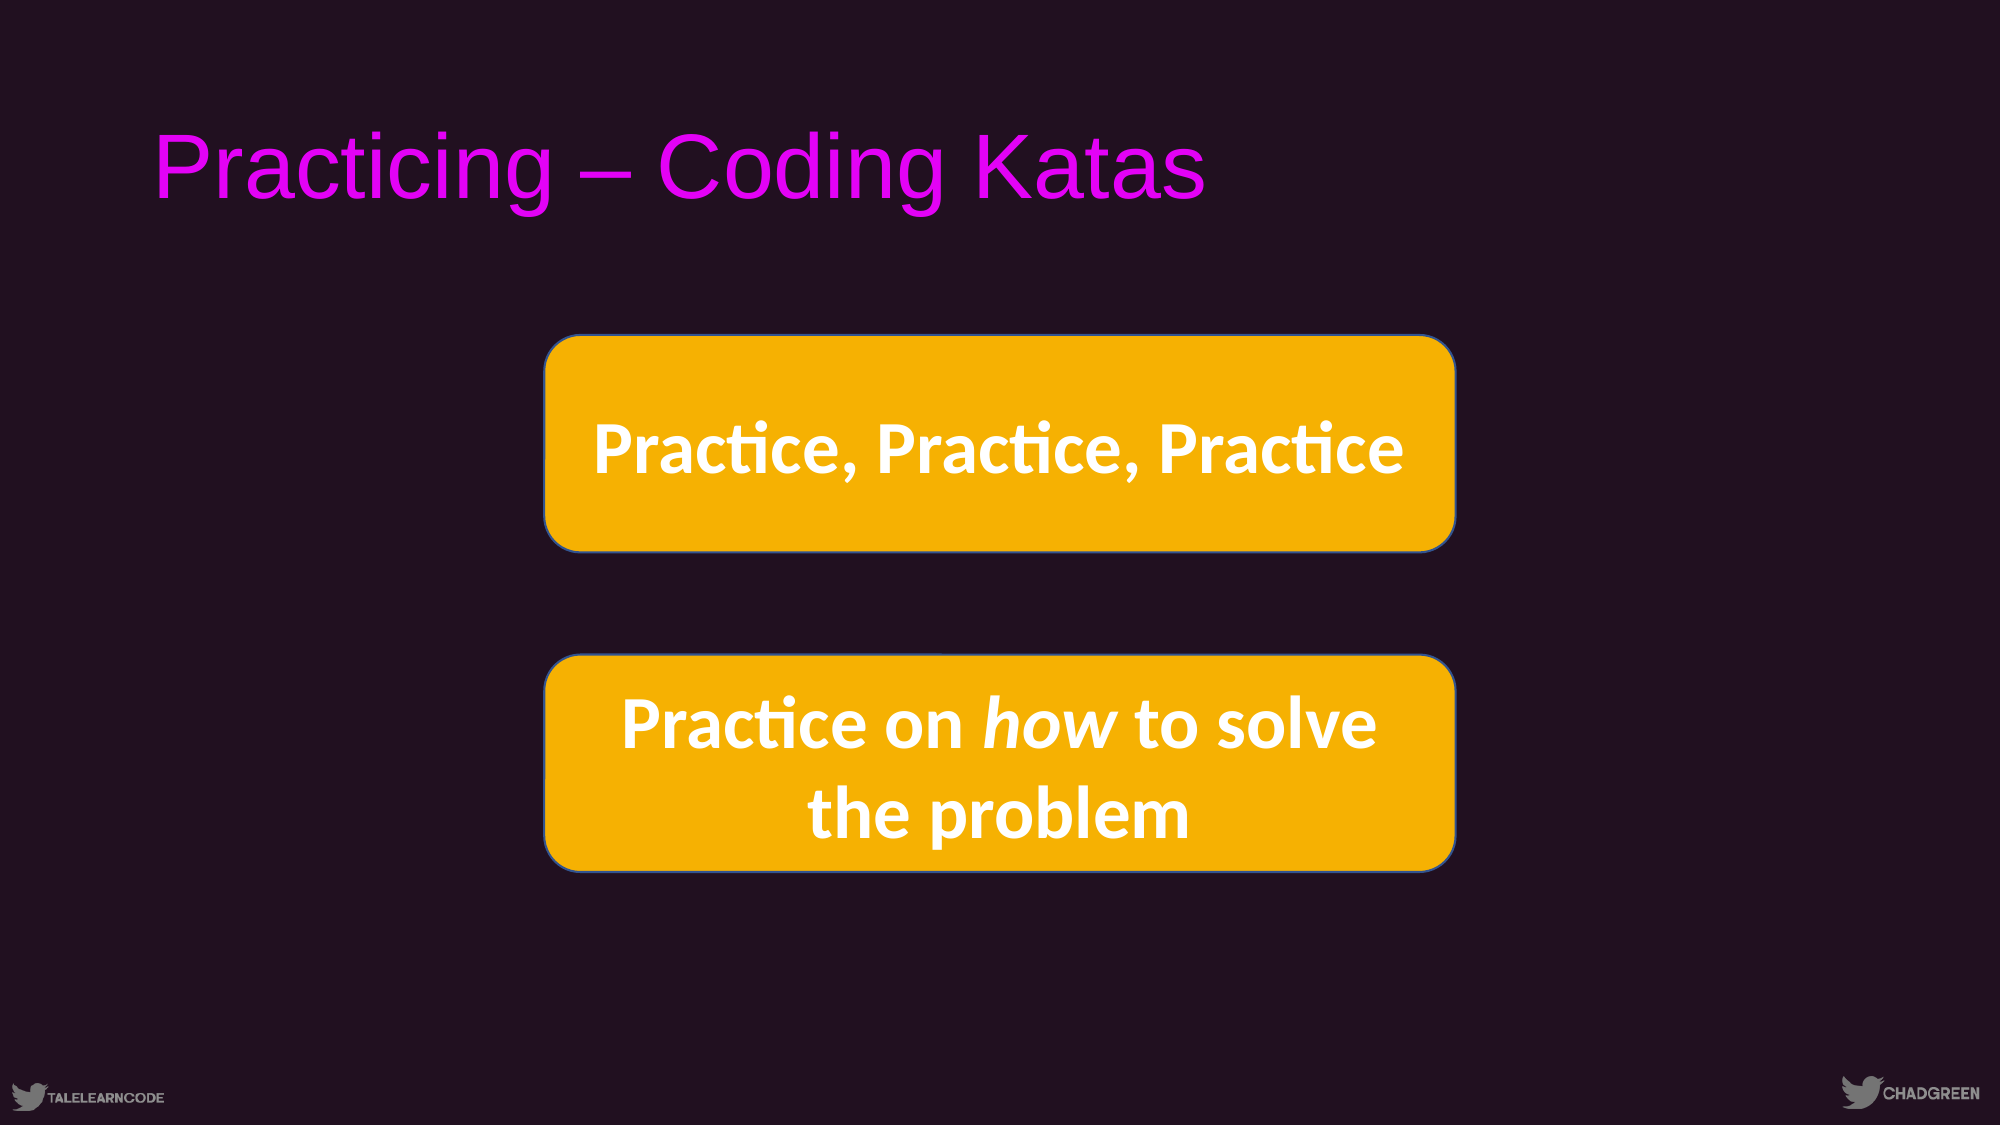

# Practicing – Coding Katas
Practice, Practice, Practice
Practice on how to solve the problem